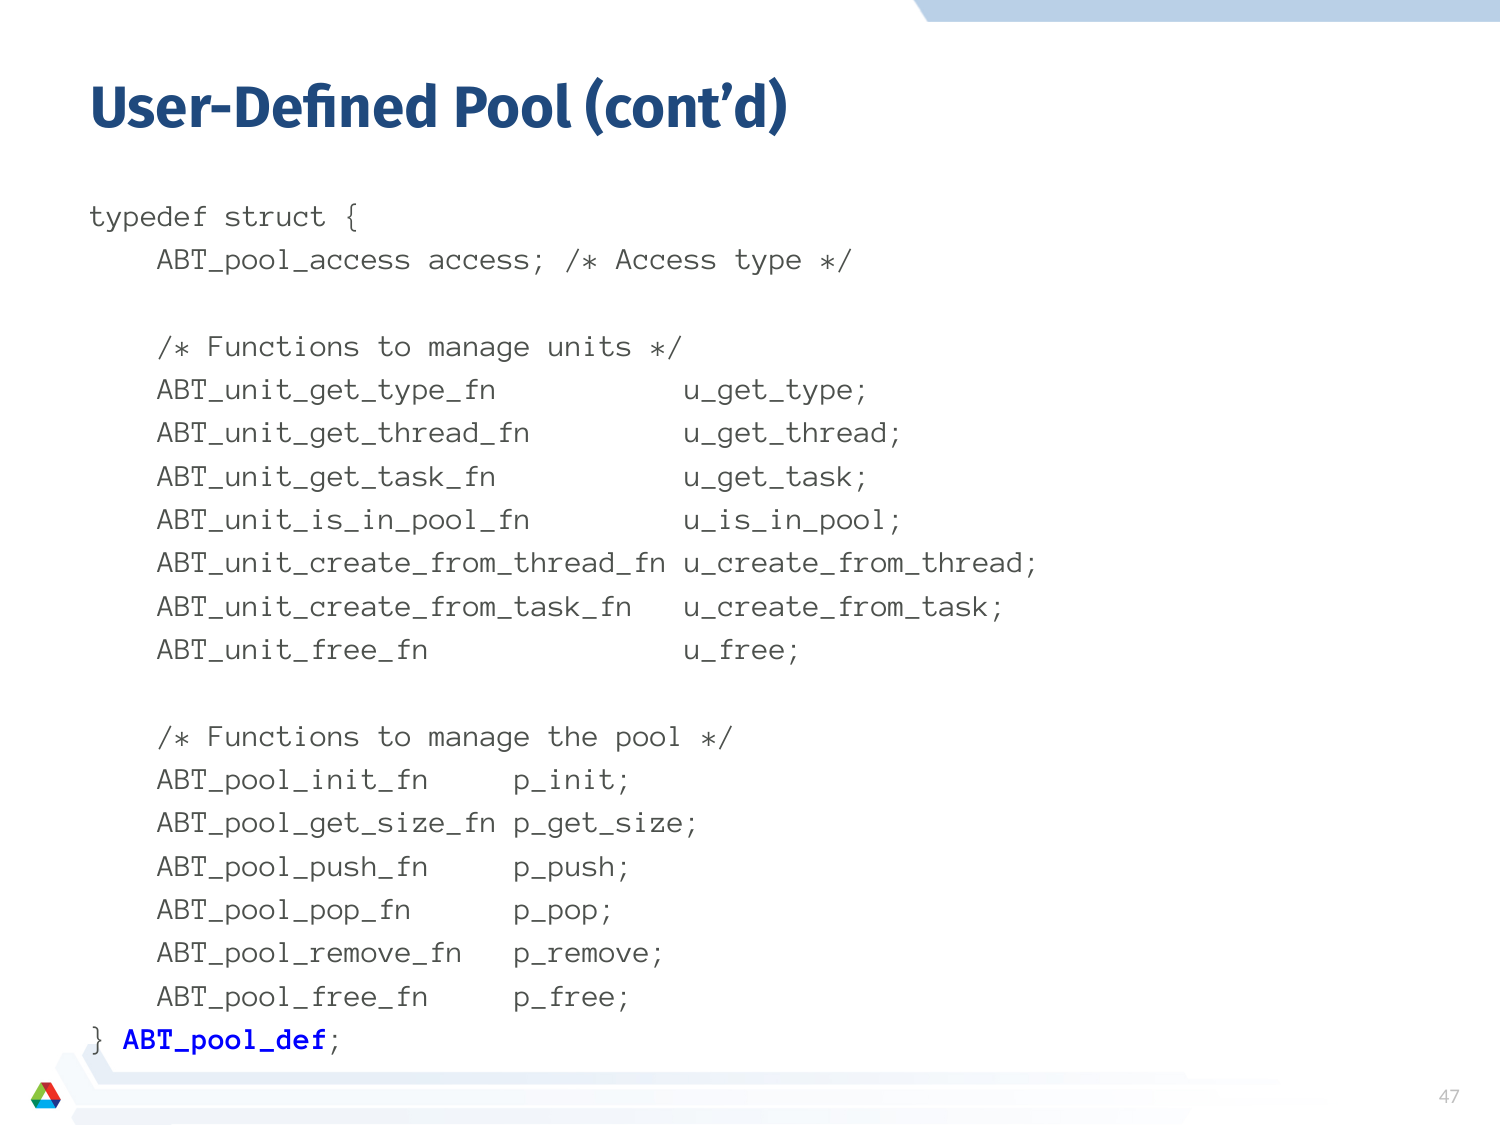

# User-Defined Pool (cont’d)
typedef struct {
    ABT_pool_access access; /* Access type */

    /* Functions to manage units */
    ABT_unit_get_type_fn           u_get_type;
    ABT_unit_get_thread_fn         u_get_thread;
    ABT_unit_get_task_fn           u_get_task;
    ABT_unit_is_in_pool_fn         u_is_in_pool;
    ABT_unit_create_from_thread_fn u_create_from_thread;
    ABT_unit_create_from_task_fn   u_create_from_task;
    ABT_unit_free_fn               u_free;

    /* Functions to manage the pool */
    ABT_pool_init_fn     p_init;
    ABT_pool_get_size_fn p_get_size;
    ABT_pool_push_fn     p_push;
    ABT_pool_pop_fn      p_pop;
    ABT_pool_remove_fn   p_remove;
    ABT_pool_free_fn     p_free;
} ABT_pool_def;
47